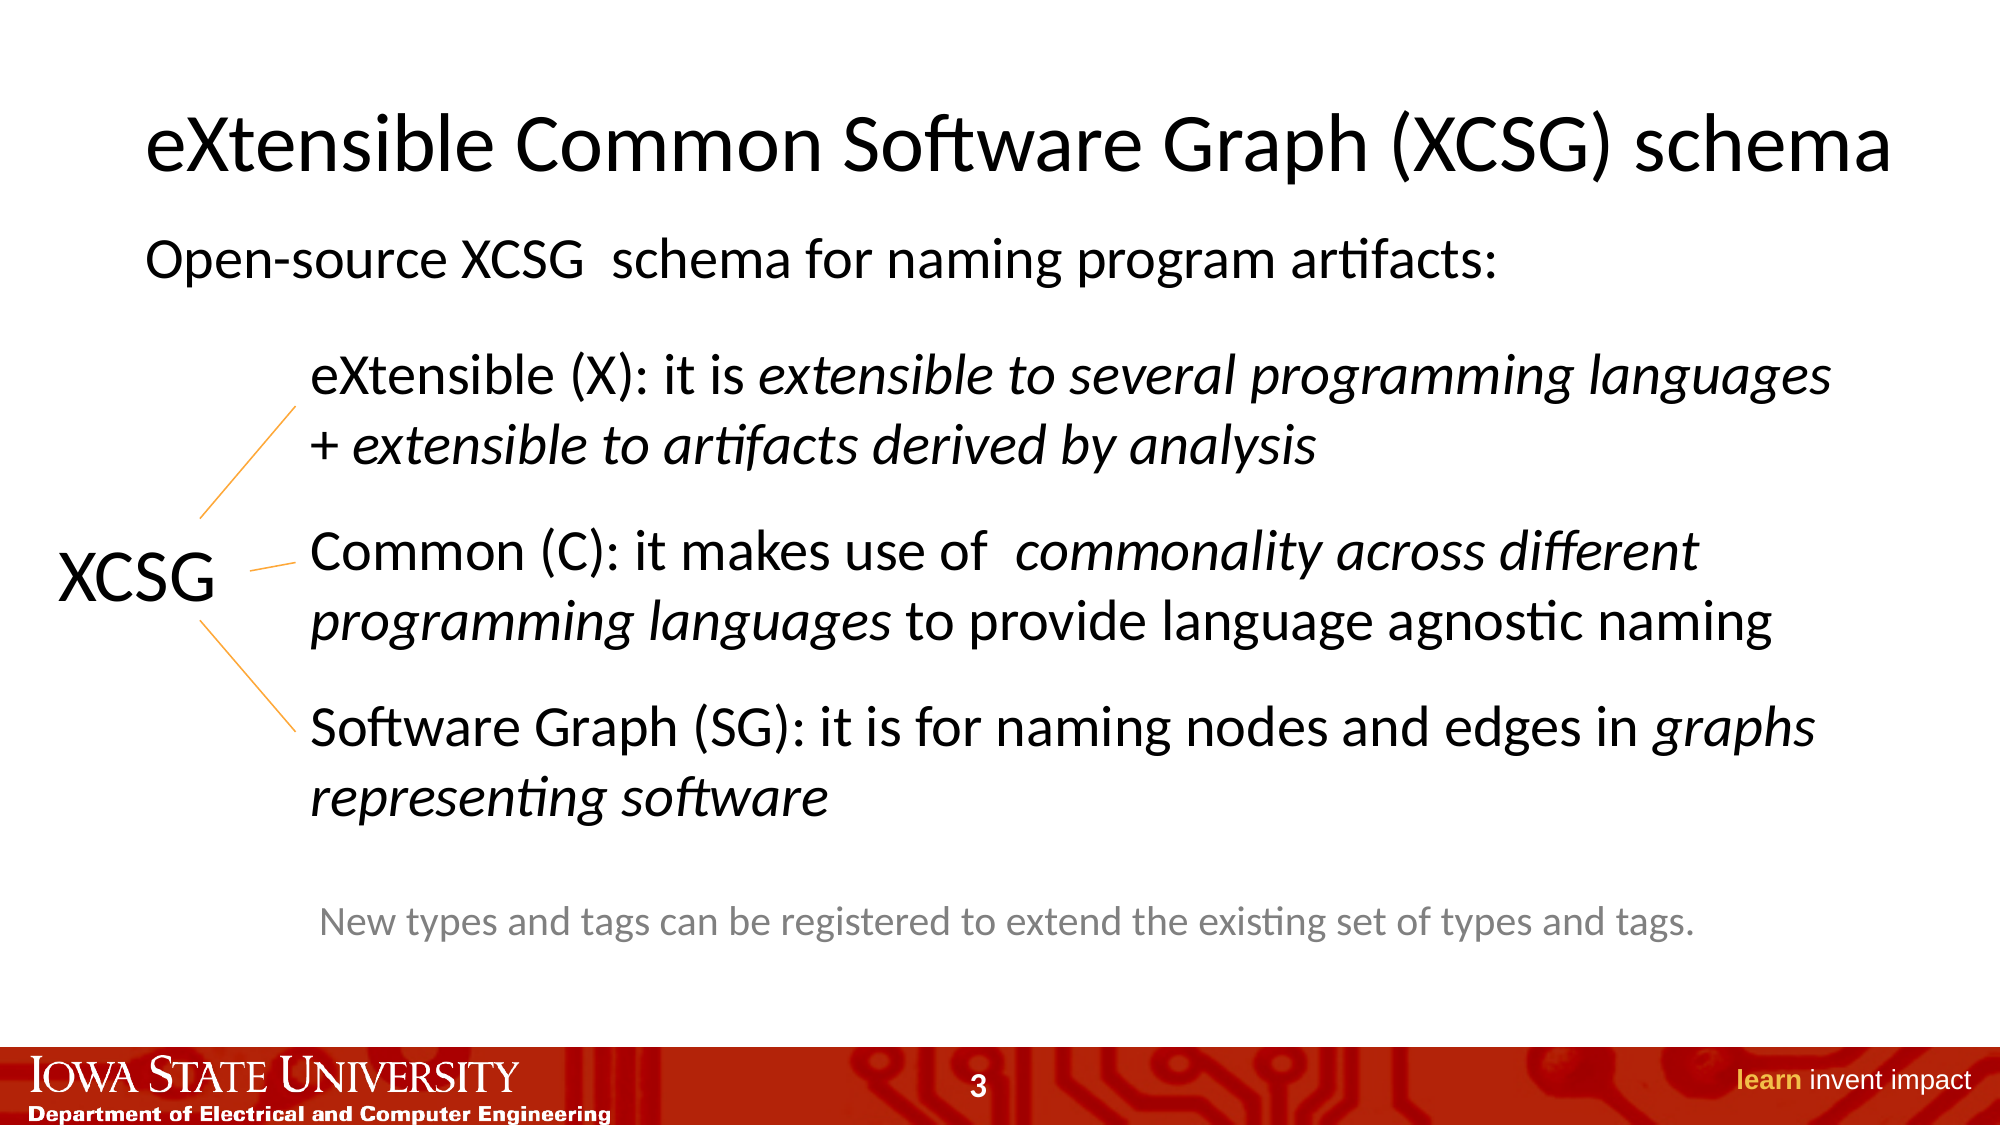

eXtensible Common Software Graph (XCSG) schema
Open-source XCSG  schema for naming program artifacts:
eXtensible (X): it is extensible to several programming languages + extensible to artifacts derived by analysis
Common (C): it makes use of  commonality across different programming languages to provide language agnostic naming
XCSG
Software Graph (SG): it is for naming nodes and edges in graphs representing software
New types and tags can be registered to extend the existing set of types and tags.
3